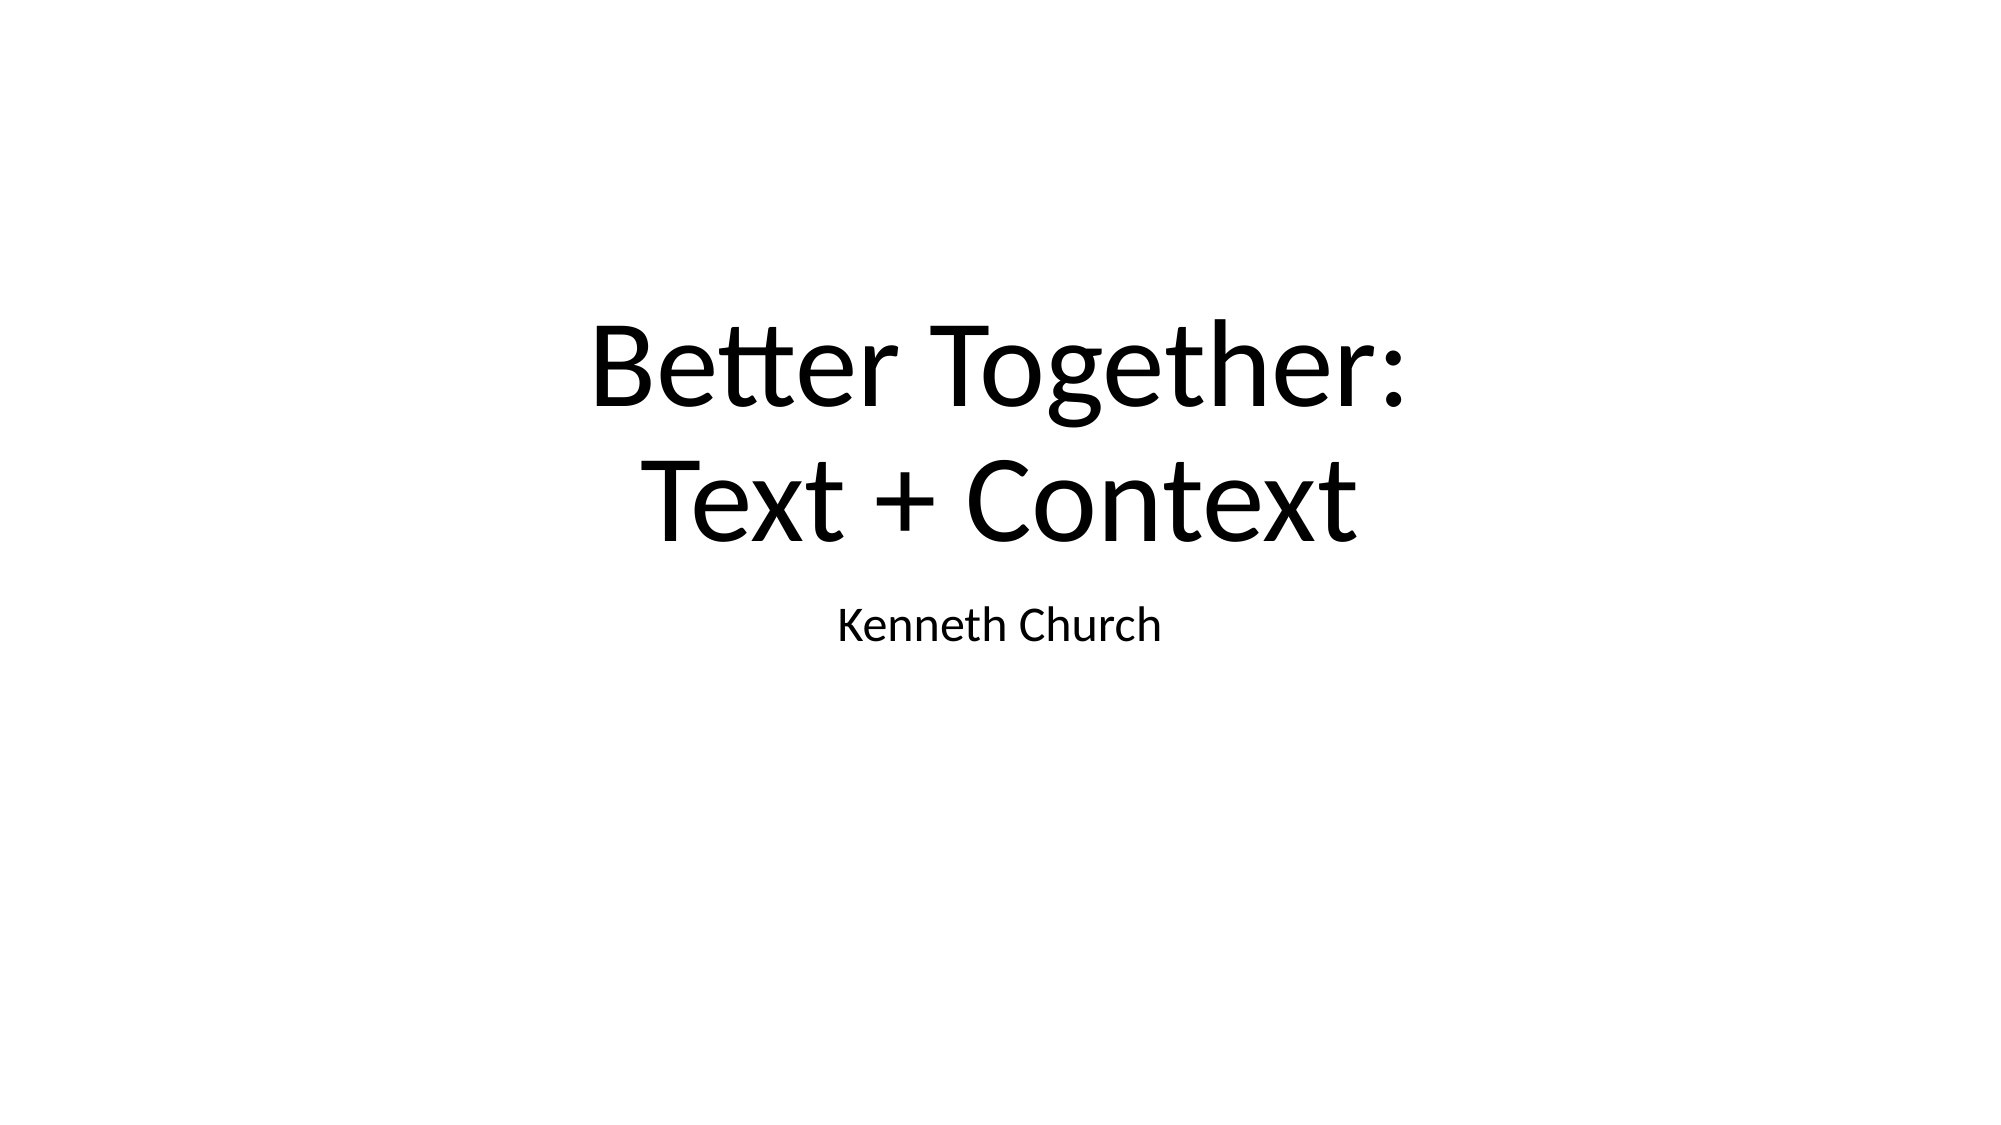

# Better Together: Text + Context
Kenneth Church